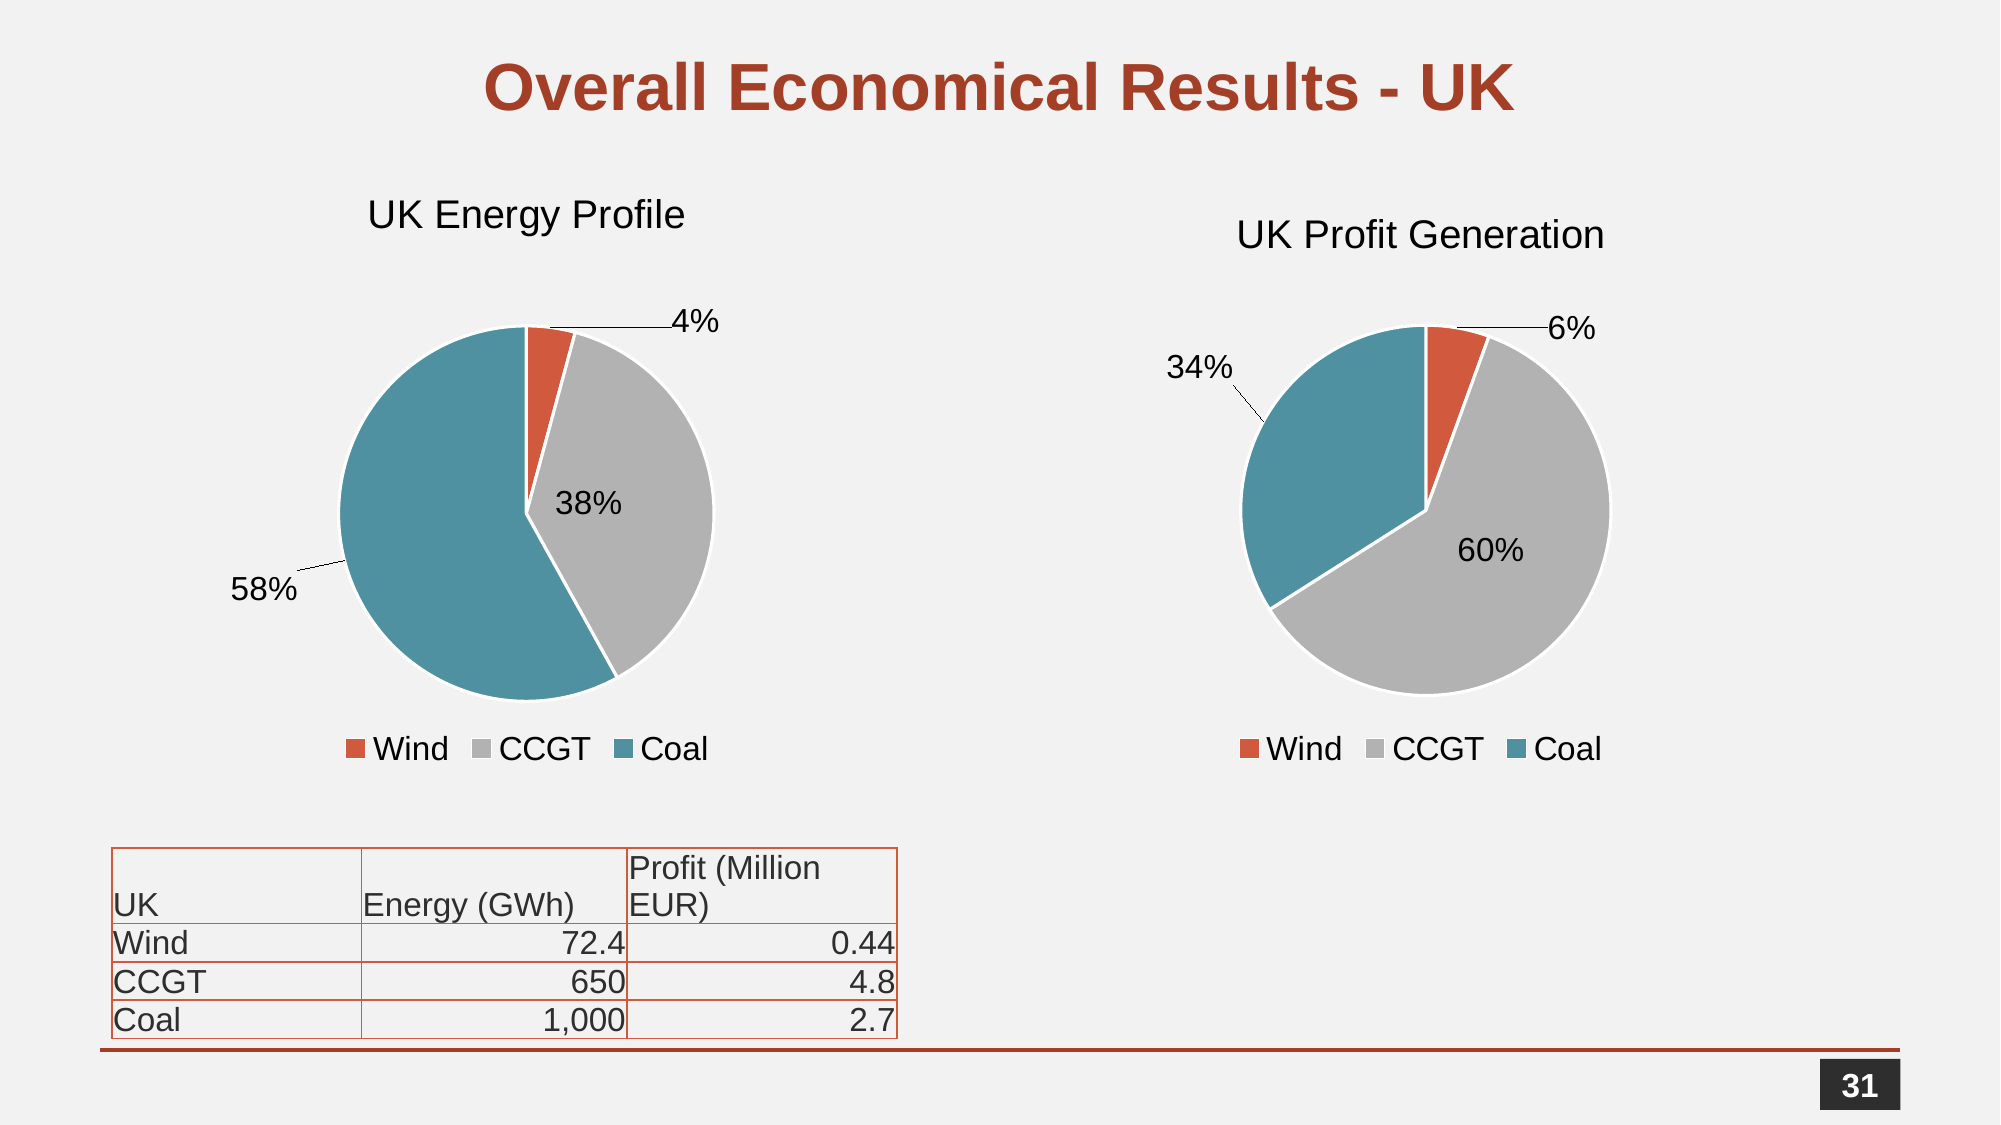

# Overall Economical Results - UK

### Chart: UK Energy Profile

| Category |  |
|---|---|
| Wind | 72390.0 |
| CCGT | 650000.0 |
| Coal | 1000000.0 |

### Chart: UK Profit Generation

| Category |  |
|---|---|
| Wind | 0.44 |
| CCGT | 4.8 |
| Coal | 2.7 |
| UK | Energy (GWh) | Profit (Million EUR) |
| --- | --- | --- |
| Wind | 72.4 | 0.44 |
| CCGT | 650 | 4.8 |
| Coal | 1,000 | 2.7 |
31